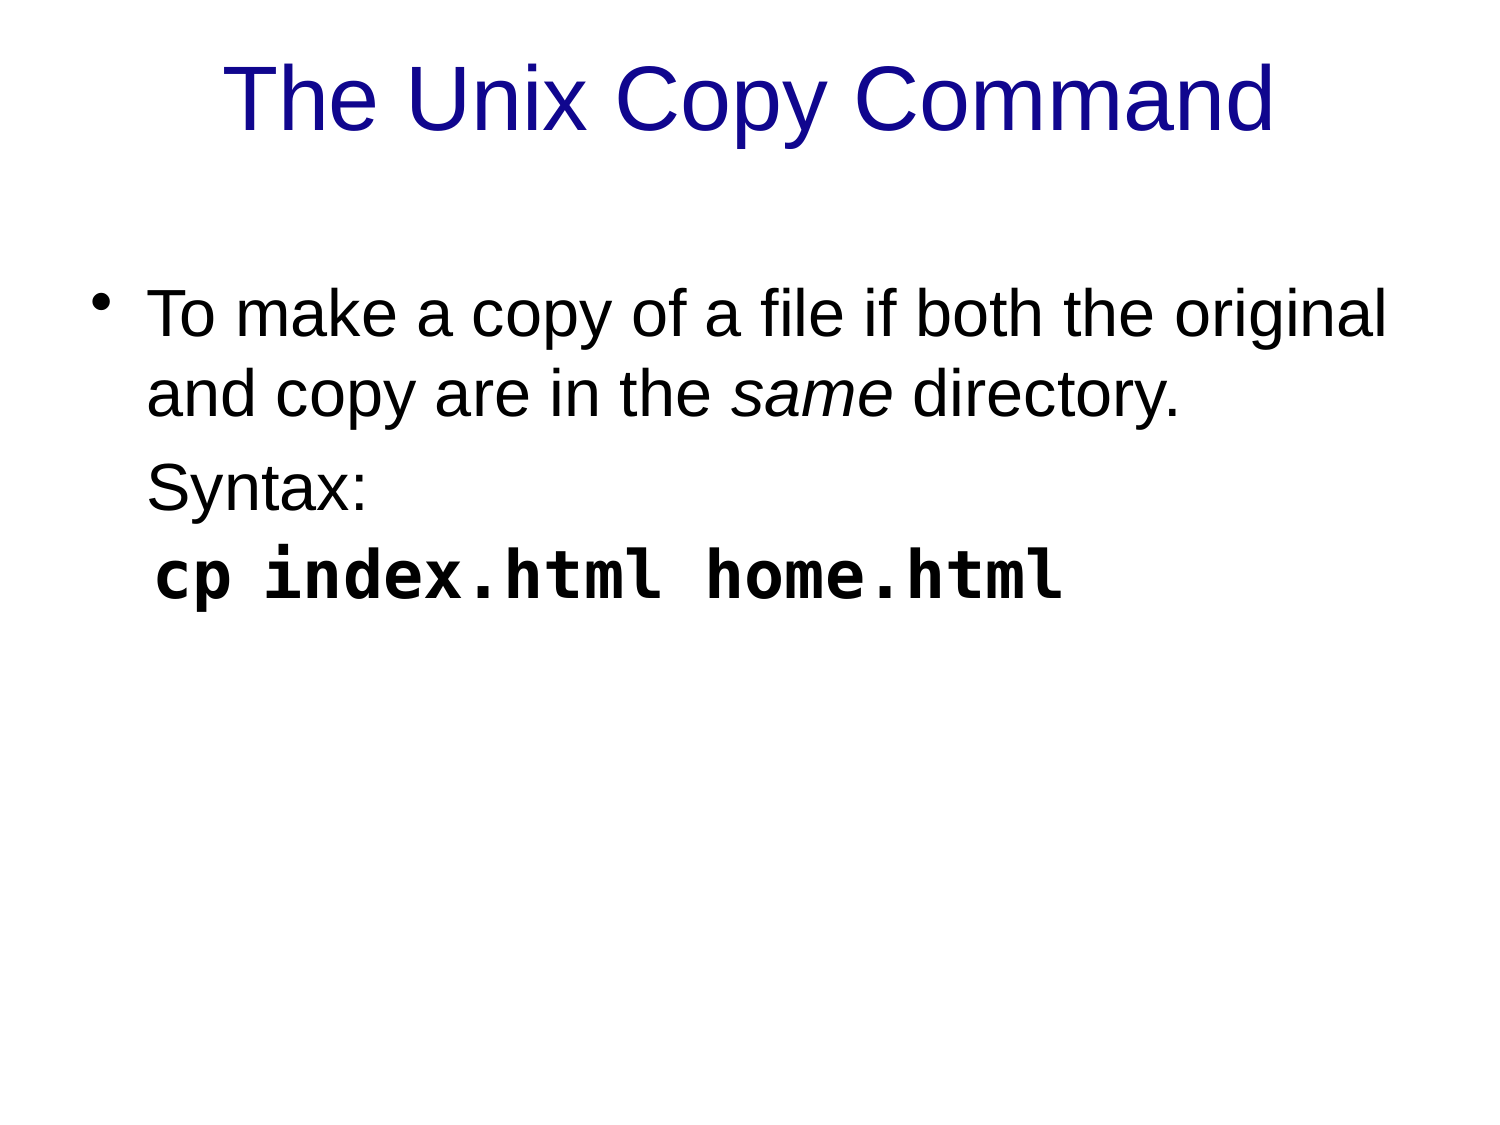

# The Unix Copy Command
To make a copy of a file if both the original and copy are in the same directory.
Syntax:

cp index.html home.html